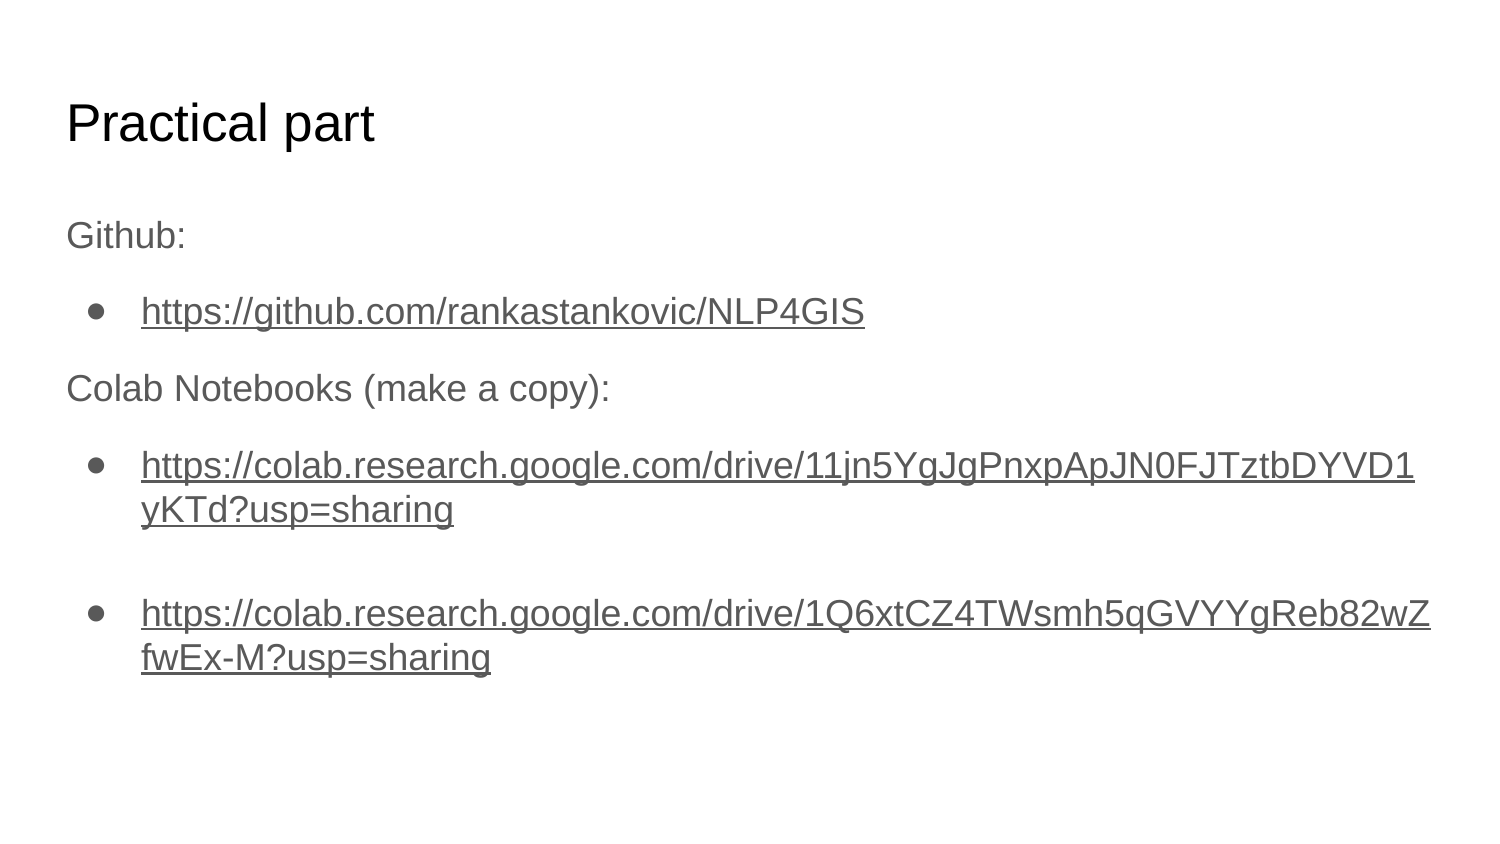

# Practical part
Github:
https://github.com/rankastankovic/NLP4GIS
Colab Notebooks (make a copy):
https://colab.research.google.com/drive/11jn5YgJgPnxpApJN0FJTztbDYVD1yKTd?usp=sharing
https://colab.research.google.com/drive/1Q6xtCZ4TWsmh5qGVYYgReb82wZfwEx-M?usp=sharing